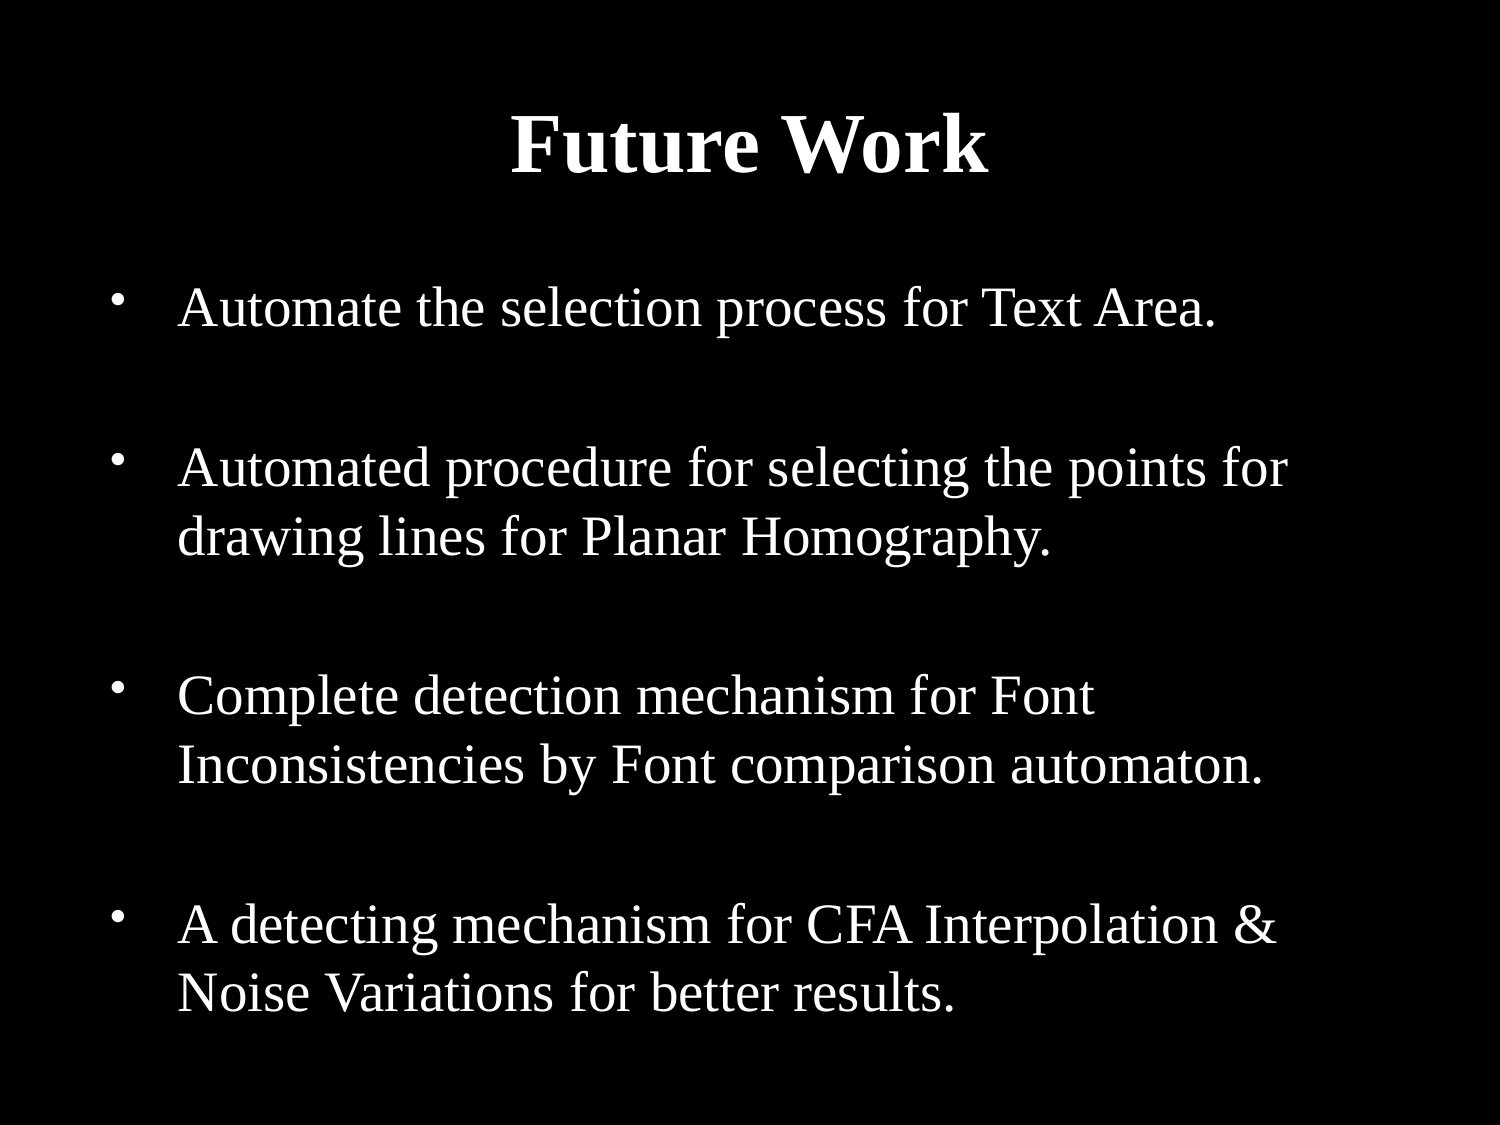

# Future Work
Automate the selection process for Text Area.

Automated procedure for selecting the points for drawing lines for Planar Homography.

Complete detection mechanism for Font Inconsistencies by Font comparison automaton.

A detecting mechanism for CFA Interpolation & Noise Variations for better results.